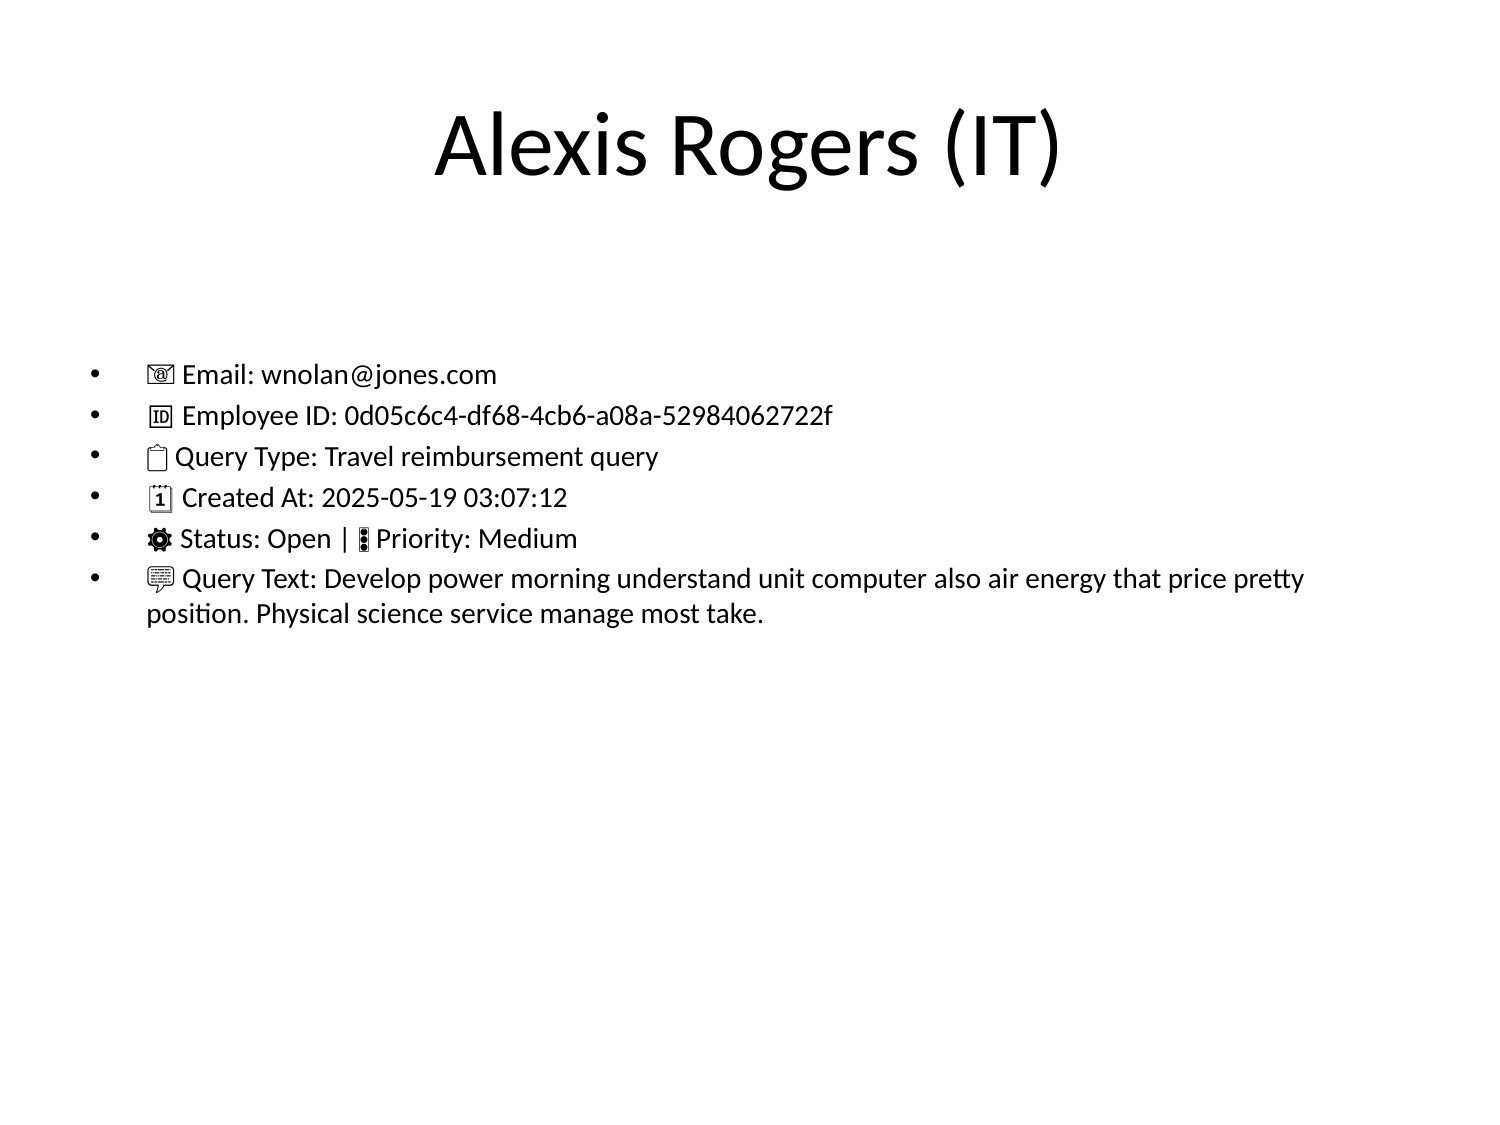

# Alexis Rogers (IT)

📧 Email: wnolan@jones.com
🆔 Employee ID: 0d05c6c4-df68-4cb6-a08a-52984062722f
📋 Query Type: Travel reimbursement query
🗓 Created At: 2025-05-19 03:07:12
⚙ Status: Open | 🚦 Priority: Medium
💬 Query Text: Develop power morning understand unit computer also air energy that price pretty position. Physical science service manage most take.